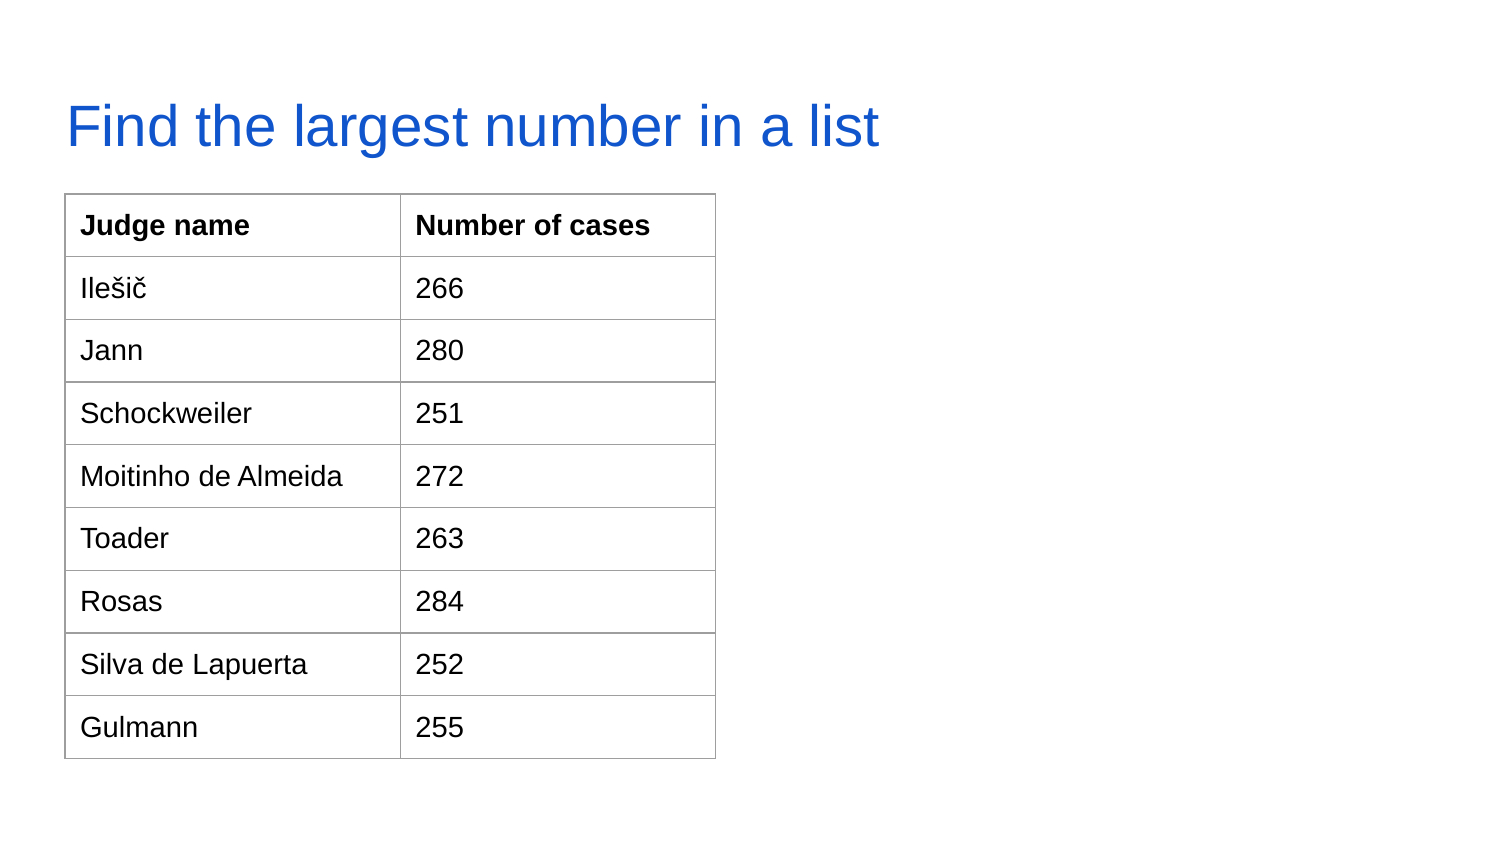

# Find the largest number in a list
| Judge name | Number of cases |
| --- | --- |
| Ilešič | 266 |
| Jann | 280 |
| Schockweiler | 251 |
| Moitinho de Almeida | 272 |
| Toader | 263 |
| Rosas | 284 |
| Silva de Lapuerta | 252 |
| Gulmann | 255 |